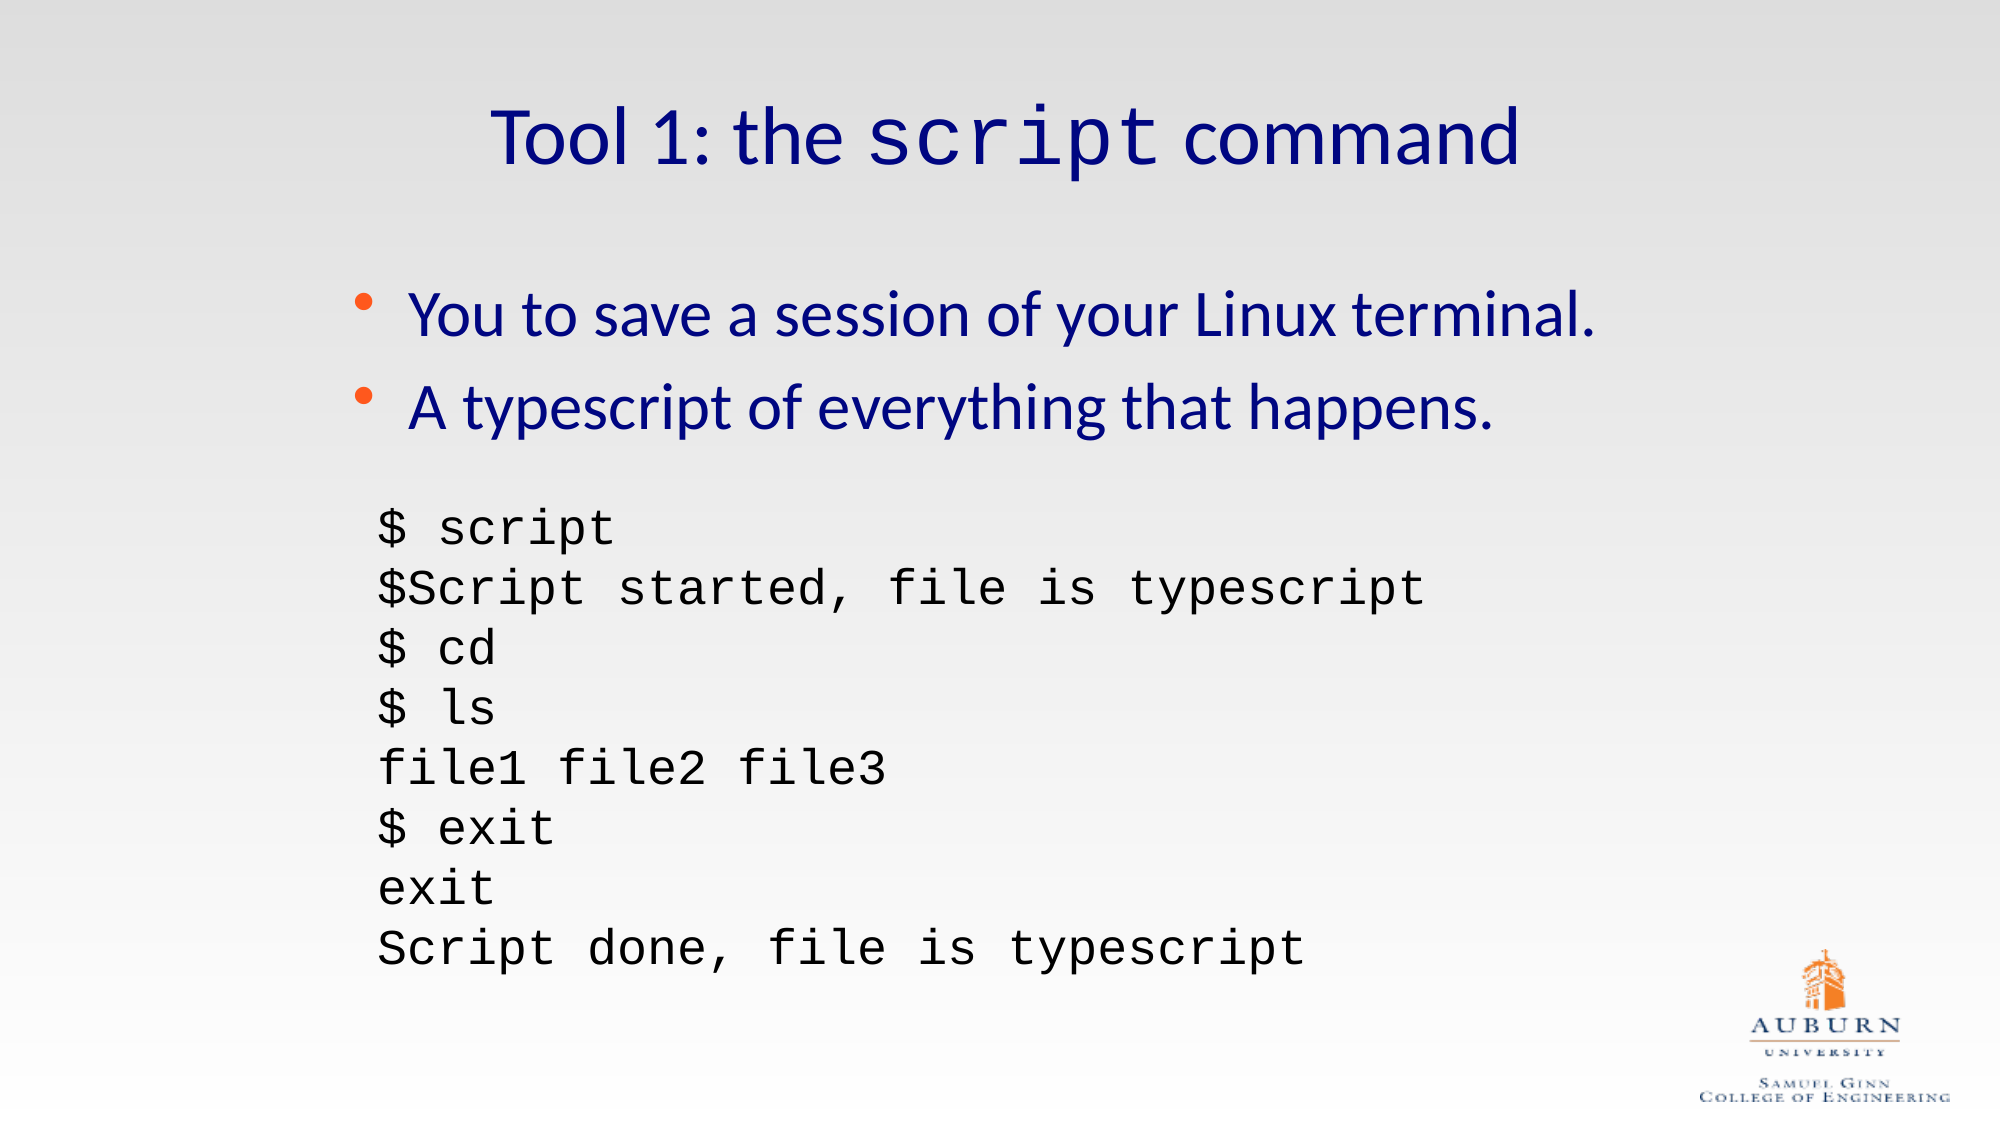

# Tool 1: the script command
You to save a session of your Linux terminal.
A typescript of everything that happens.
$ script
$Script started, file is typescript
$ cd
$ ls
file1 file2 file3
$ exit
exit
Script done, file is typescript